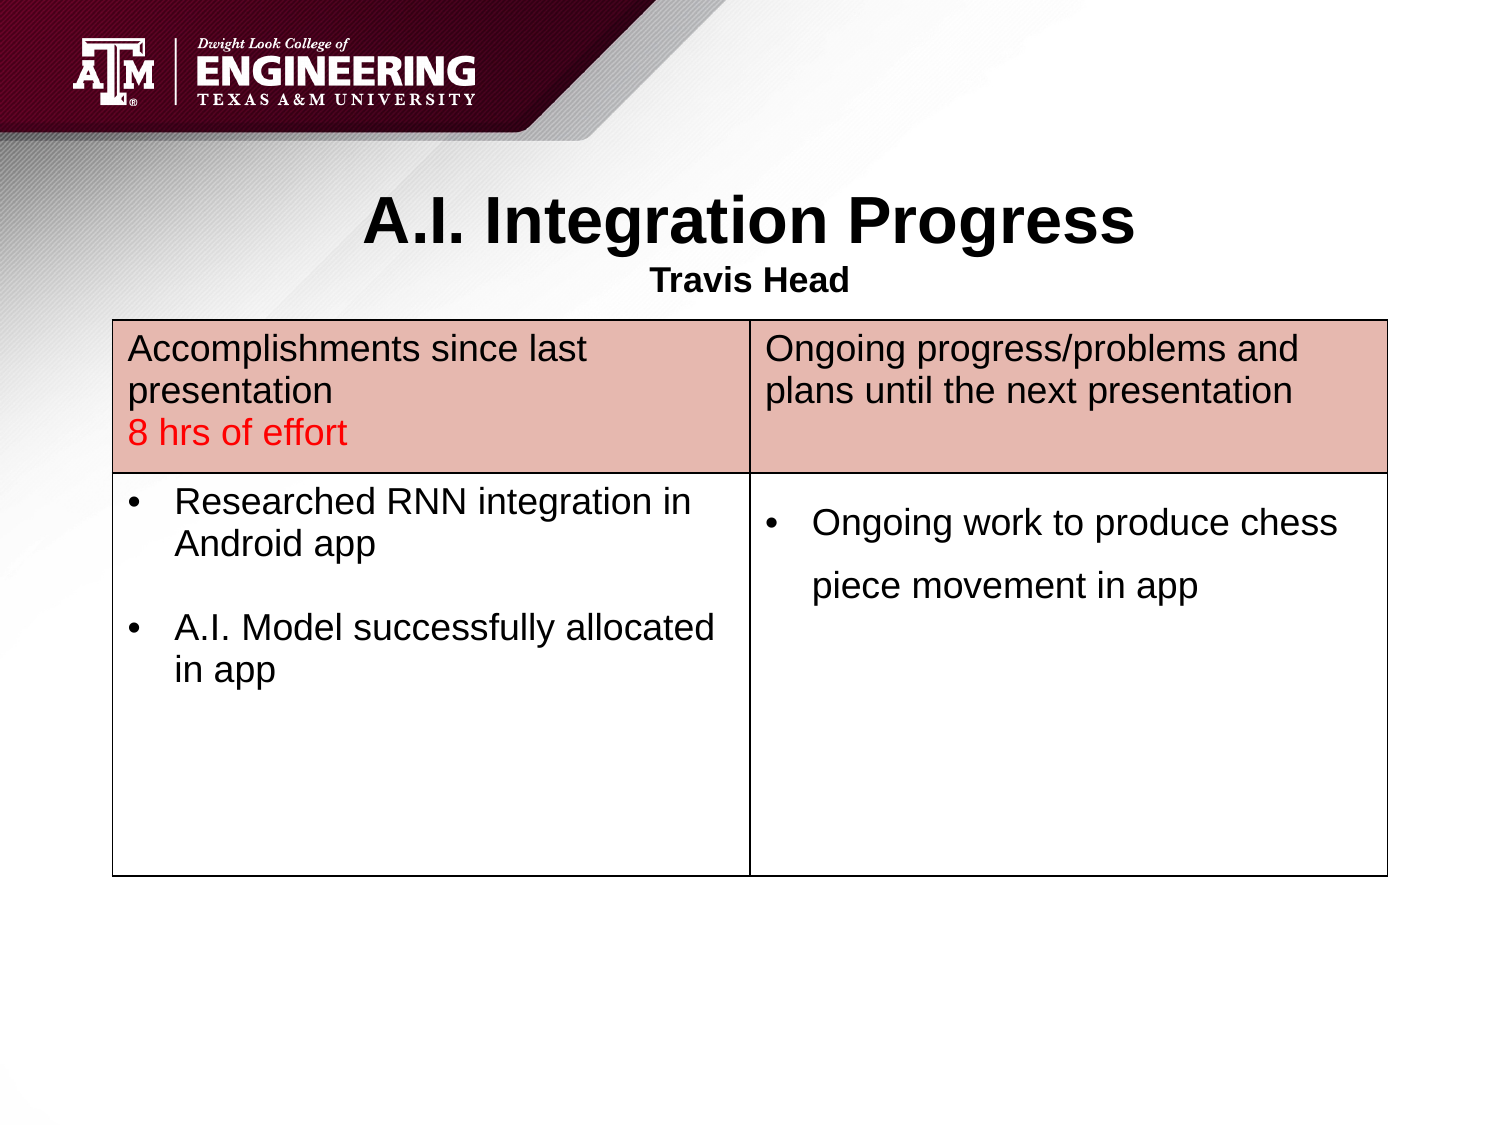

# A.I. Integration Progress Travis Head
| Accomplishments since last presentation 8 hrs of effort | Ongoing progress/problems and plans until the next presentation |
| --- | --- |
| Researched RNN integration in Android app A.I. Model successfully allocated in app | Ongoing work to produce chess piece movement in app |